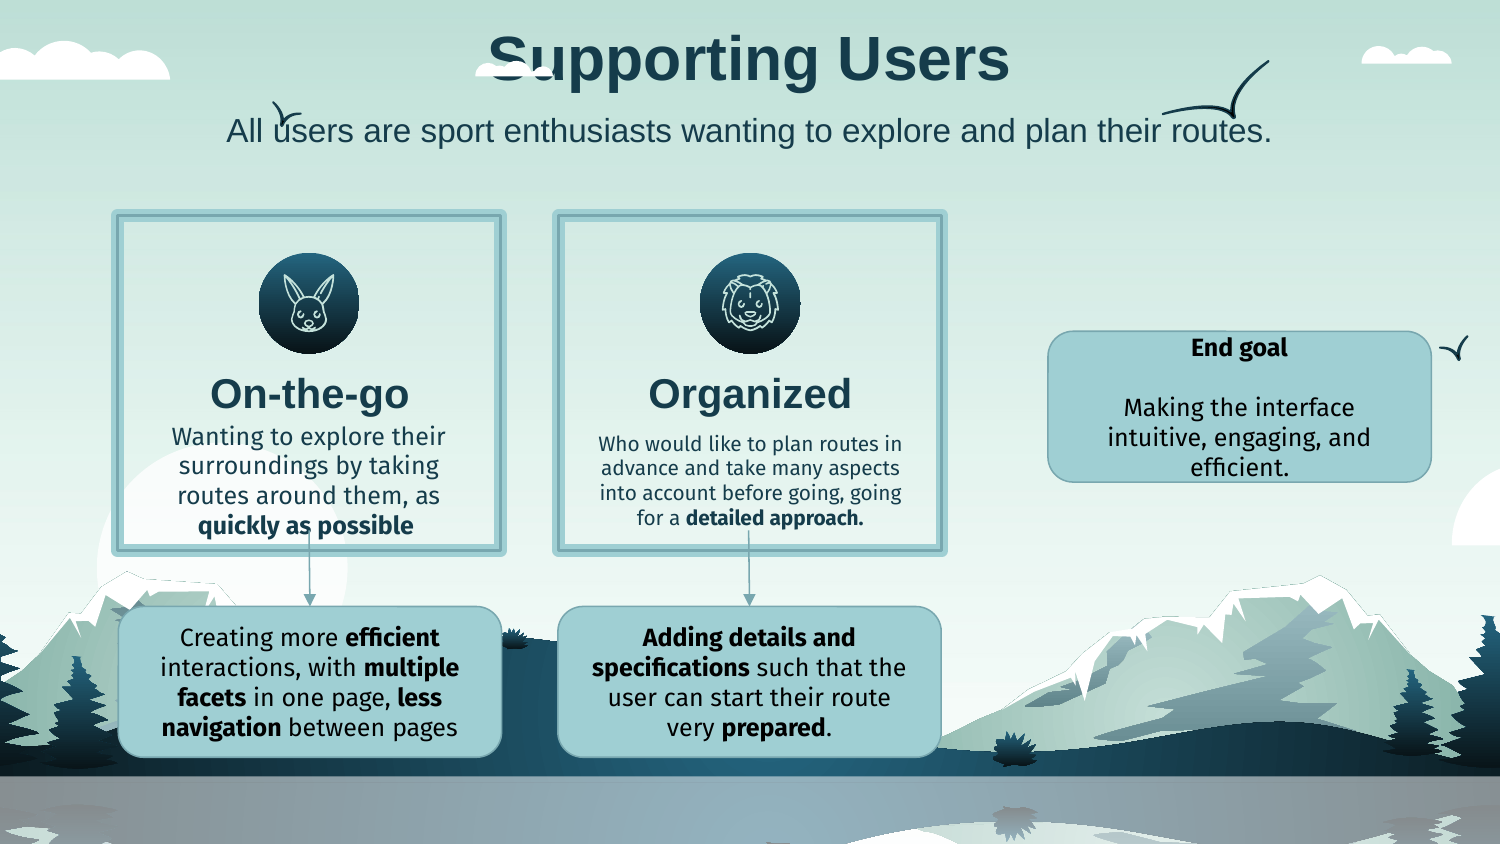

Supporting Users

All users are sport enthusiasts wanting to explore and plan their routes.

End goal

Making the interface intuitive, engaging, and efficient.

# On-the-go
Organized
Wanting to explore their surroundings by taking routes around them, as quickly as possible
Who would like to plan routes in advance and take many aspects into account before going, going for a detailed approach.
Creating more efficient interactions, with multiple facets in one page, less navigation between pages
Adding details and specifications such that the user can start their route very prepared.